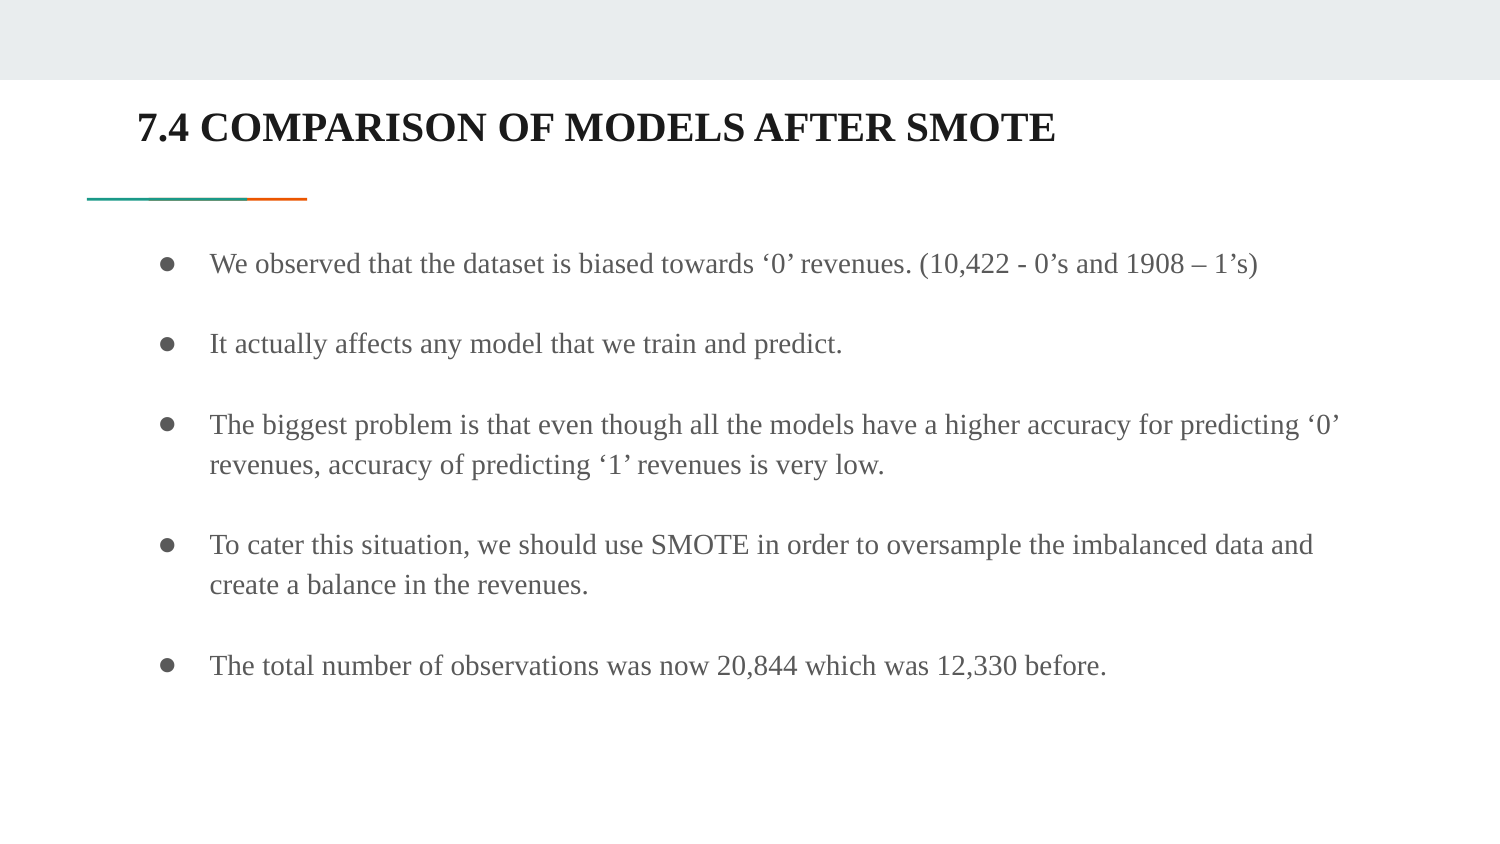

# 7.4 COMPARISON OF MODELS AFTER SMOTE
We observed that the dataset is biased towards ‘0’ revenues. (10,422 - 0’s and 1908 – 1’s)

It actually affects any model that we train and predict.

The biggest problem is that even though all the models have a higher accuracy for predicting ‘0’ revenues, accuracy of predicting ‘1’ revenues is very low.

To cater this situation, we should use SMOTE in order to oversample the imbalanced data and create a balance in the revenues.

The total number of observations was now 20,844 which was 12,330 before.